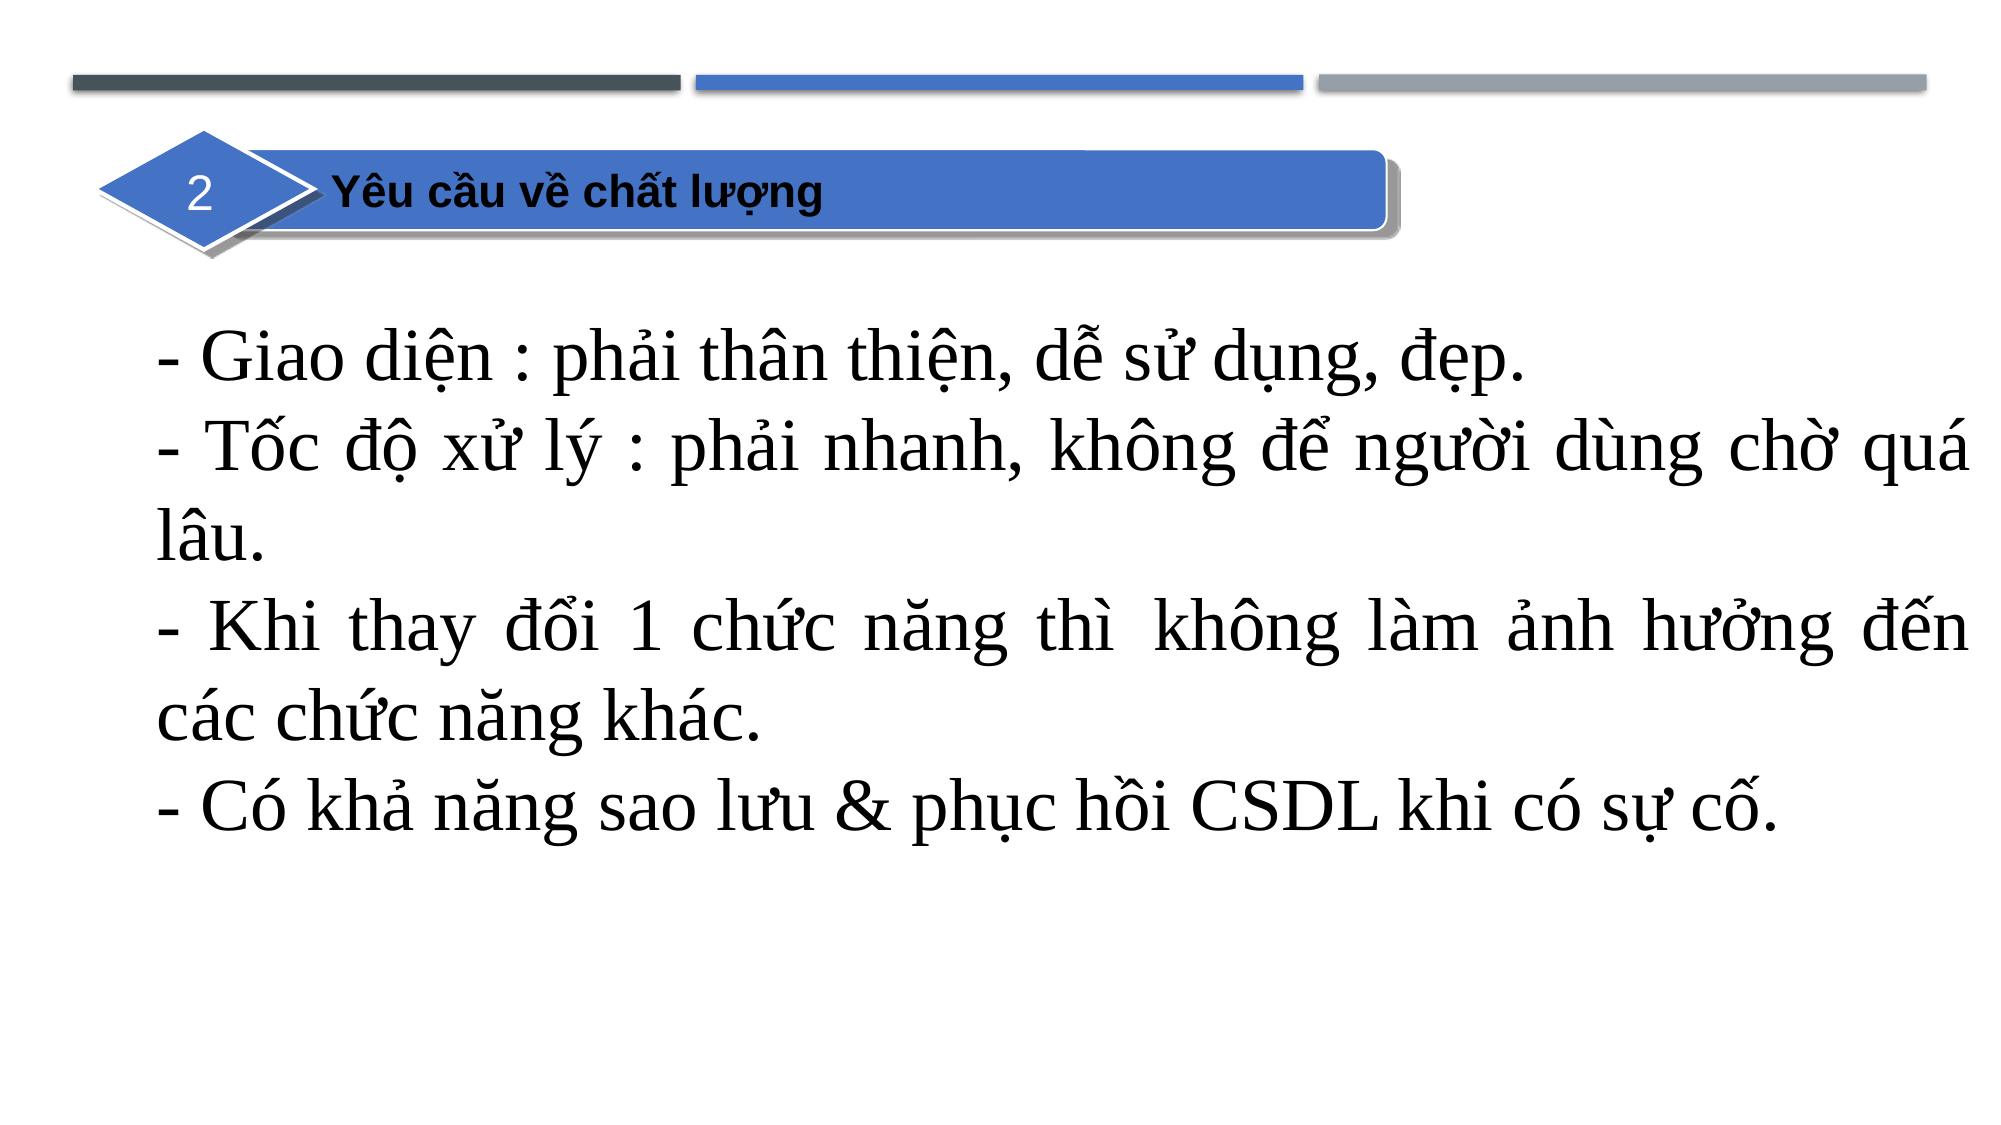

2
Yêu cầu về chất lượng
- Giao diện : phải thân thiện, dễ sử dụng, đẹp.
- Tốc độ xử lý : phải nhanh, không để người dùng chờ quá lâu.
- Khi thay đổi 1 chức năng thì  không làm ảnh hưởng đến các chức năng khác.
- Có khả năng sao lưu & phục hồi CSDL khi có sự cố.